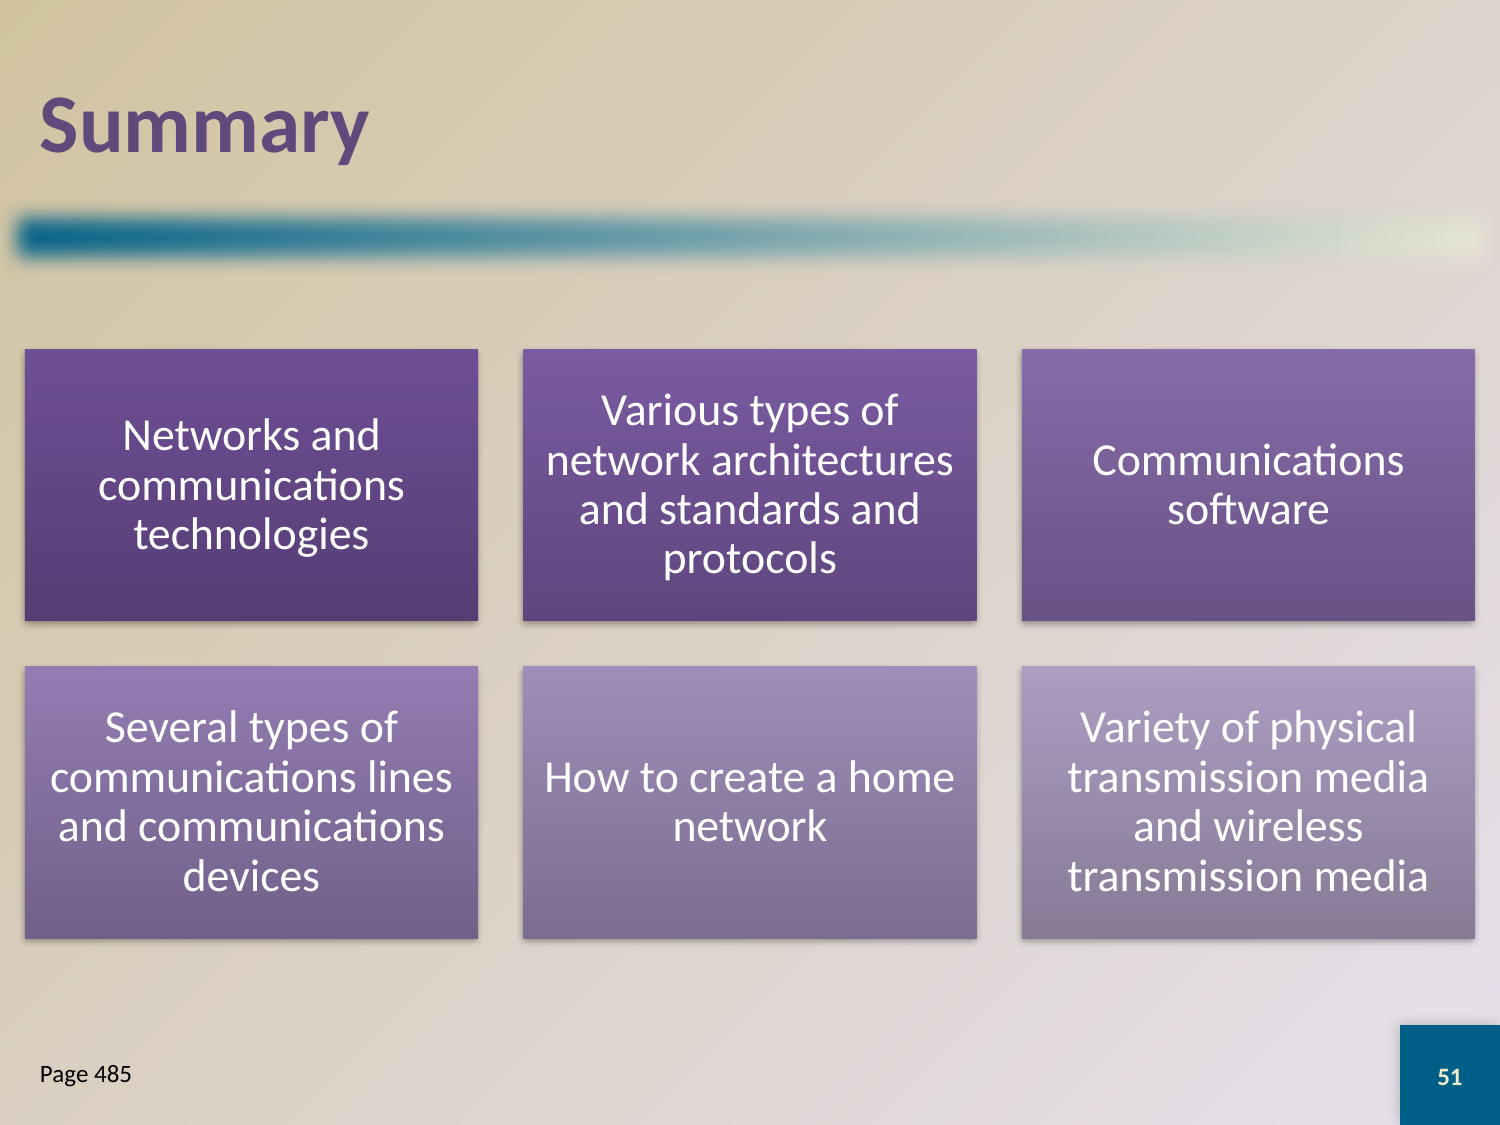

# Summary
Networks and communications technologies
Various types of network architectures and standards and protocols
Communications software
Several types of communications lines and communications devices
How to create a home network
Variety of physical transmission media and wireless transmission media
51
Page 485